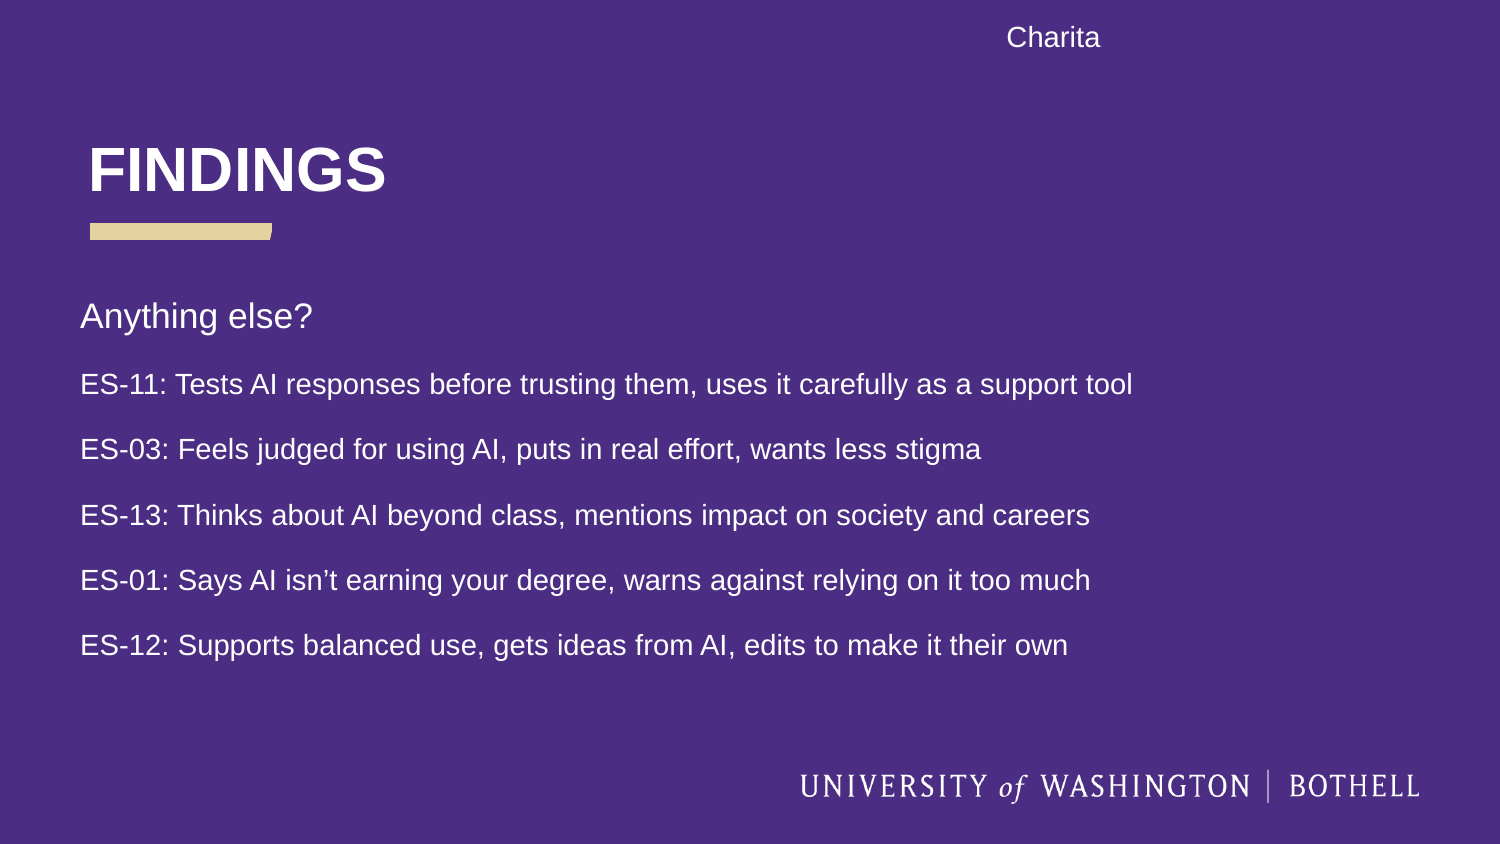

Charita
# FINDINGS
Anything else?
ES-11: Tests AI responses before trusting them, uses it carefully as a support tool
ES-03: Feels judged for using AI, puts in real effort, wants less stigma
ES-13: Thinks about AI beyond class, mentions impact on society and careers
ES-01: Says AI isn’t earning your degree, warns against relying on it too much
ES-12: Supports balanced use, gets ideas from AI, edits to make it their own